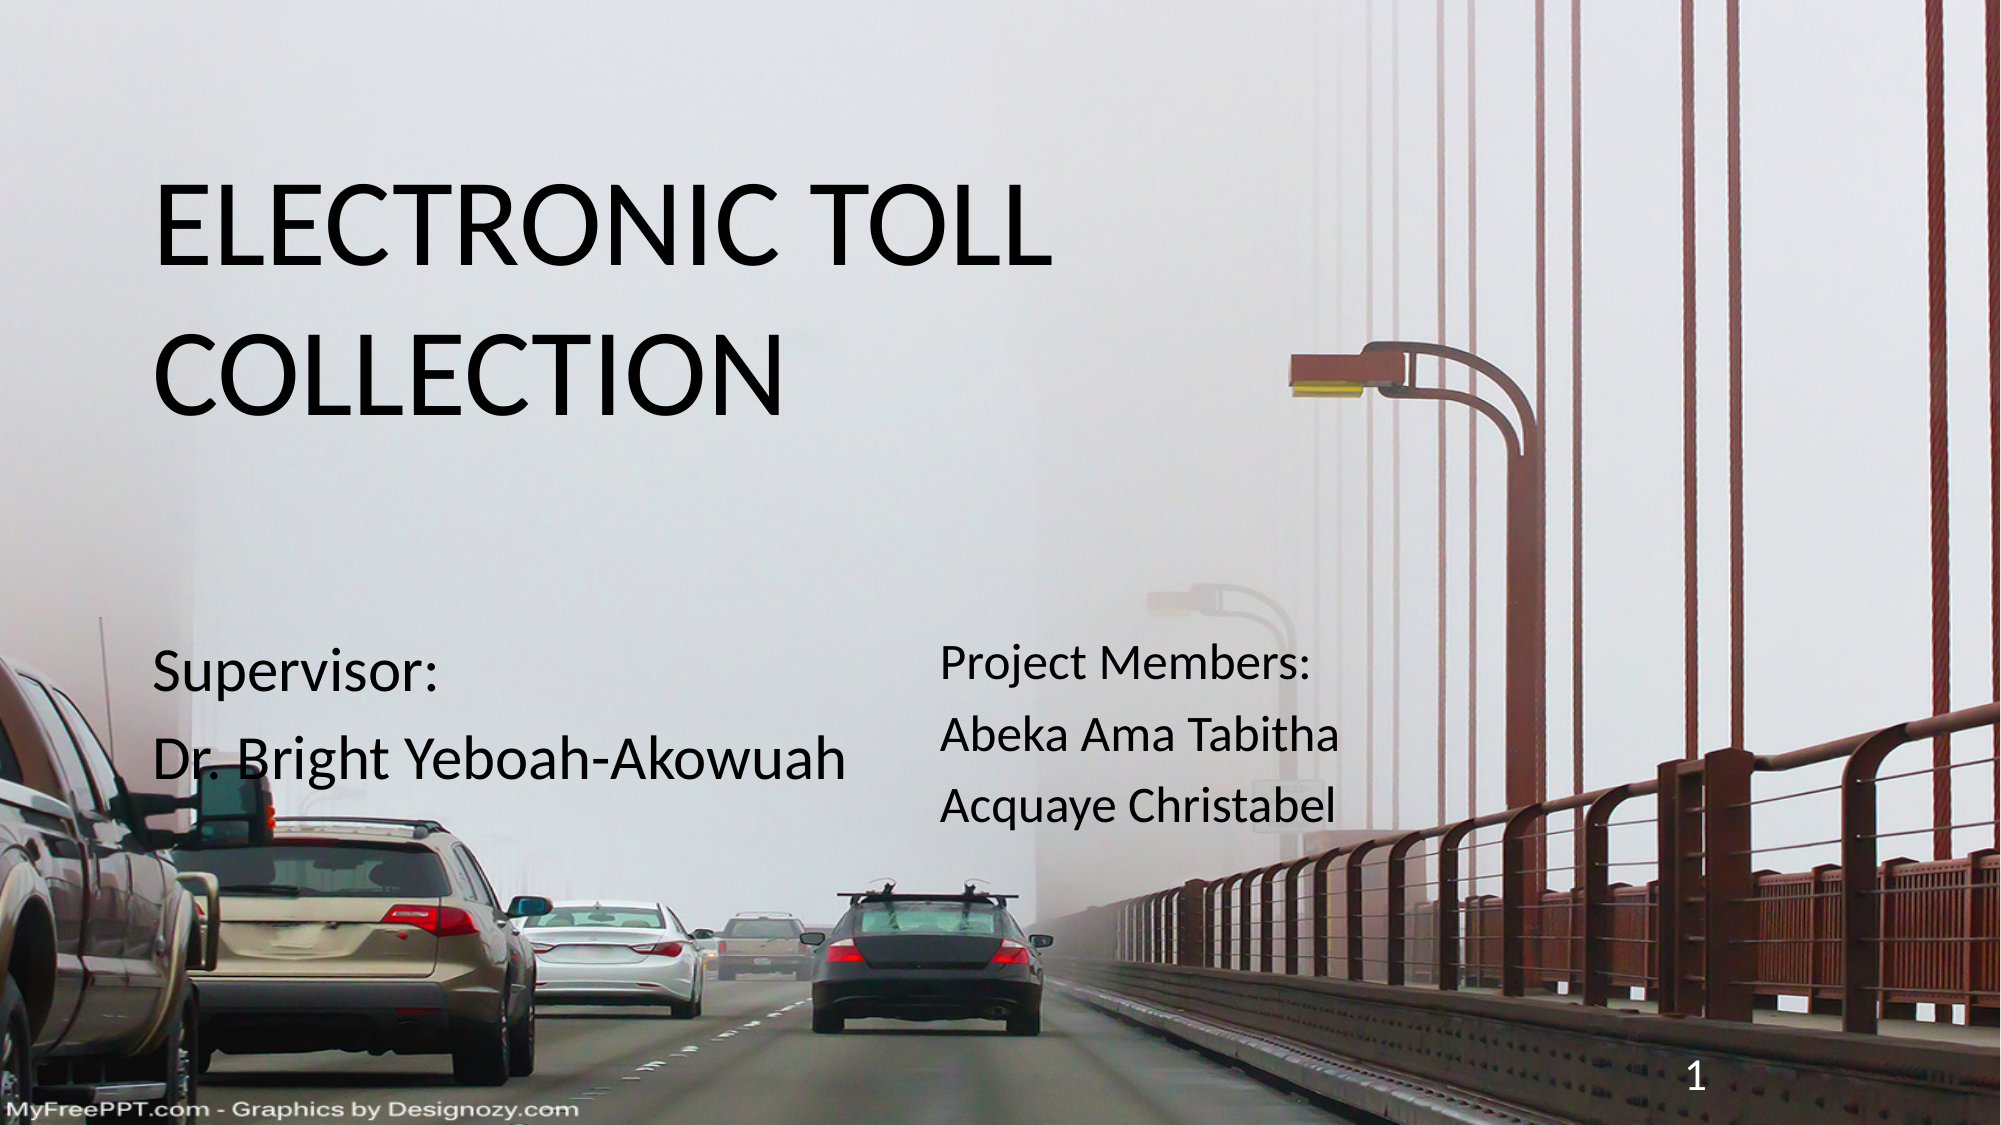

ELECTRONIC TOLL
COLLECTION
Supervisor:
Dr. Bright Yeboah-Akowuah

Project Members:
Abeka Ama Tabitha
Acquaye Christabel

1